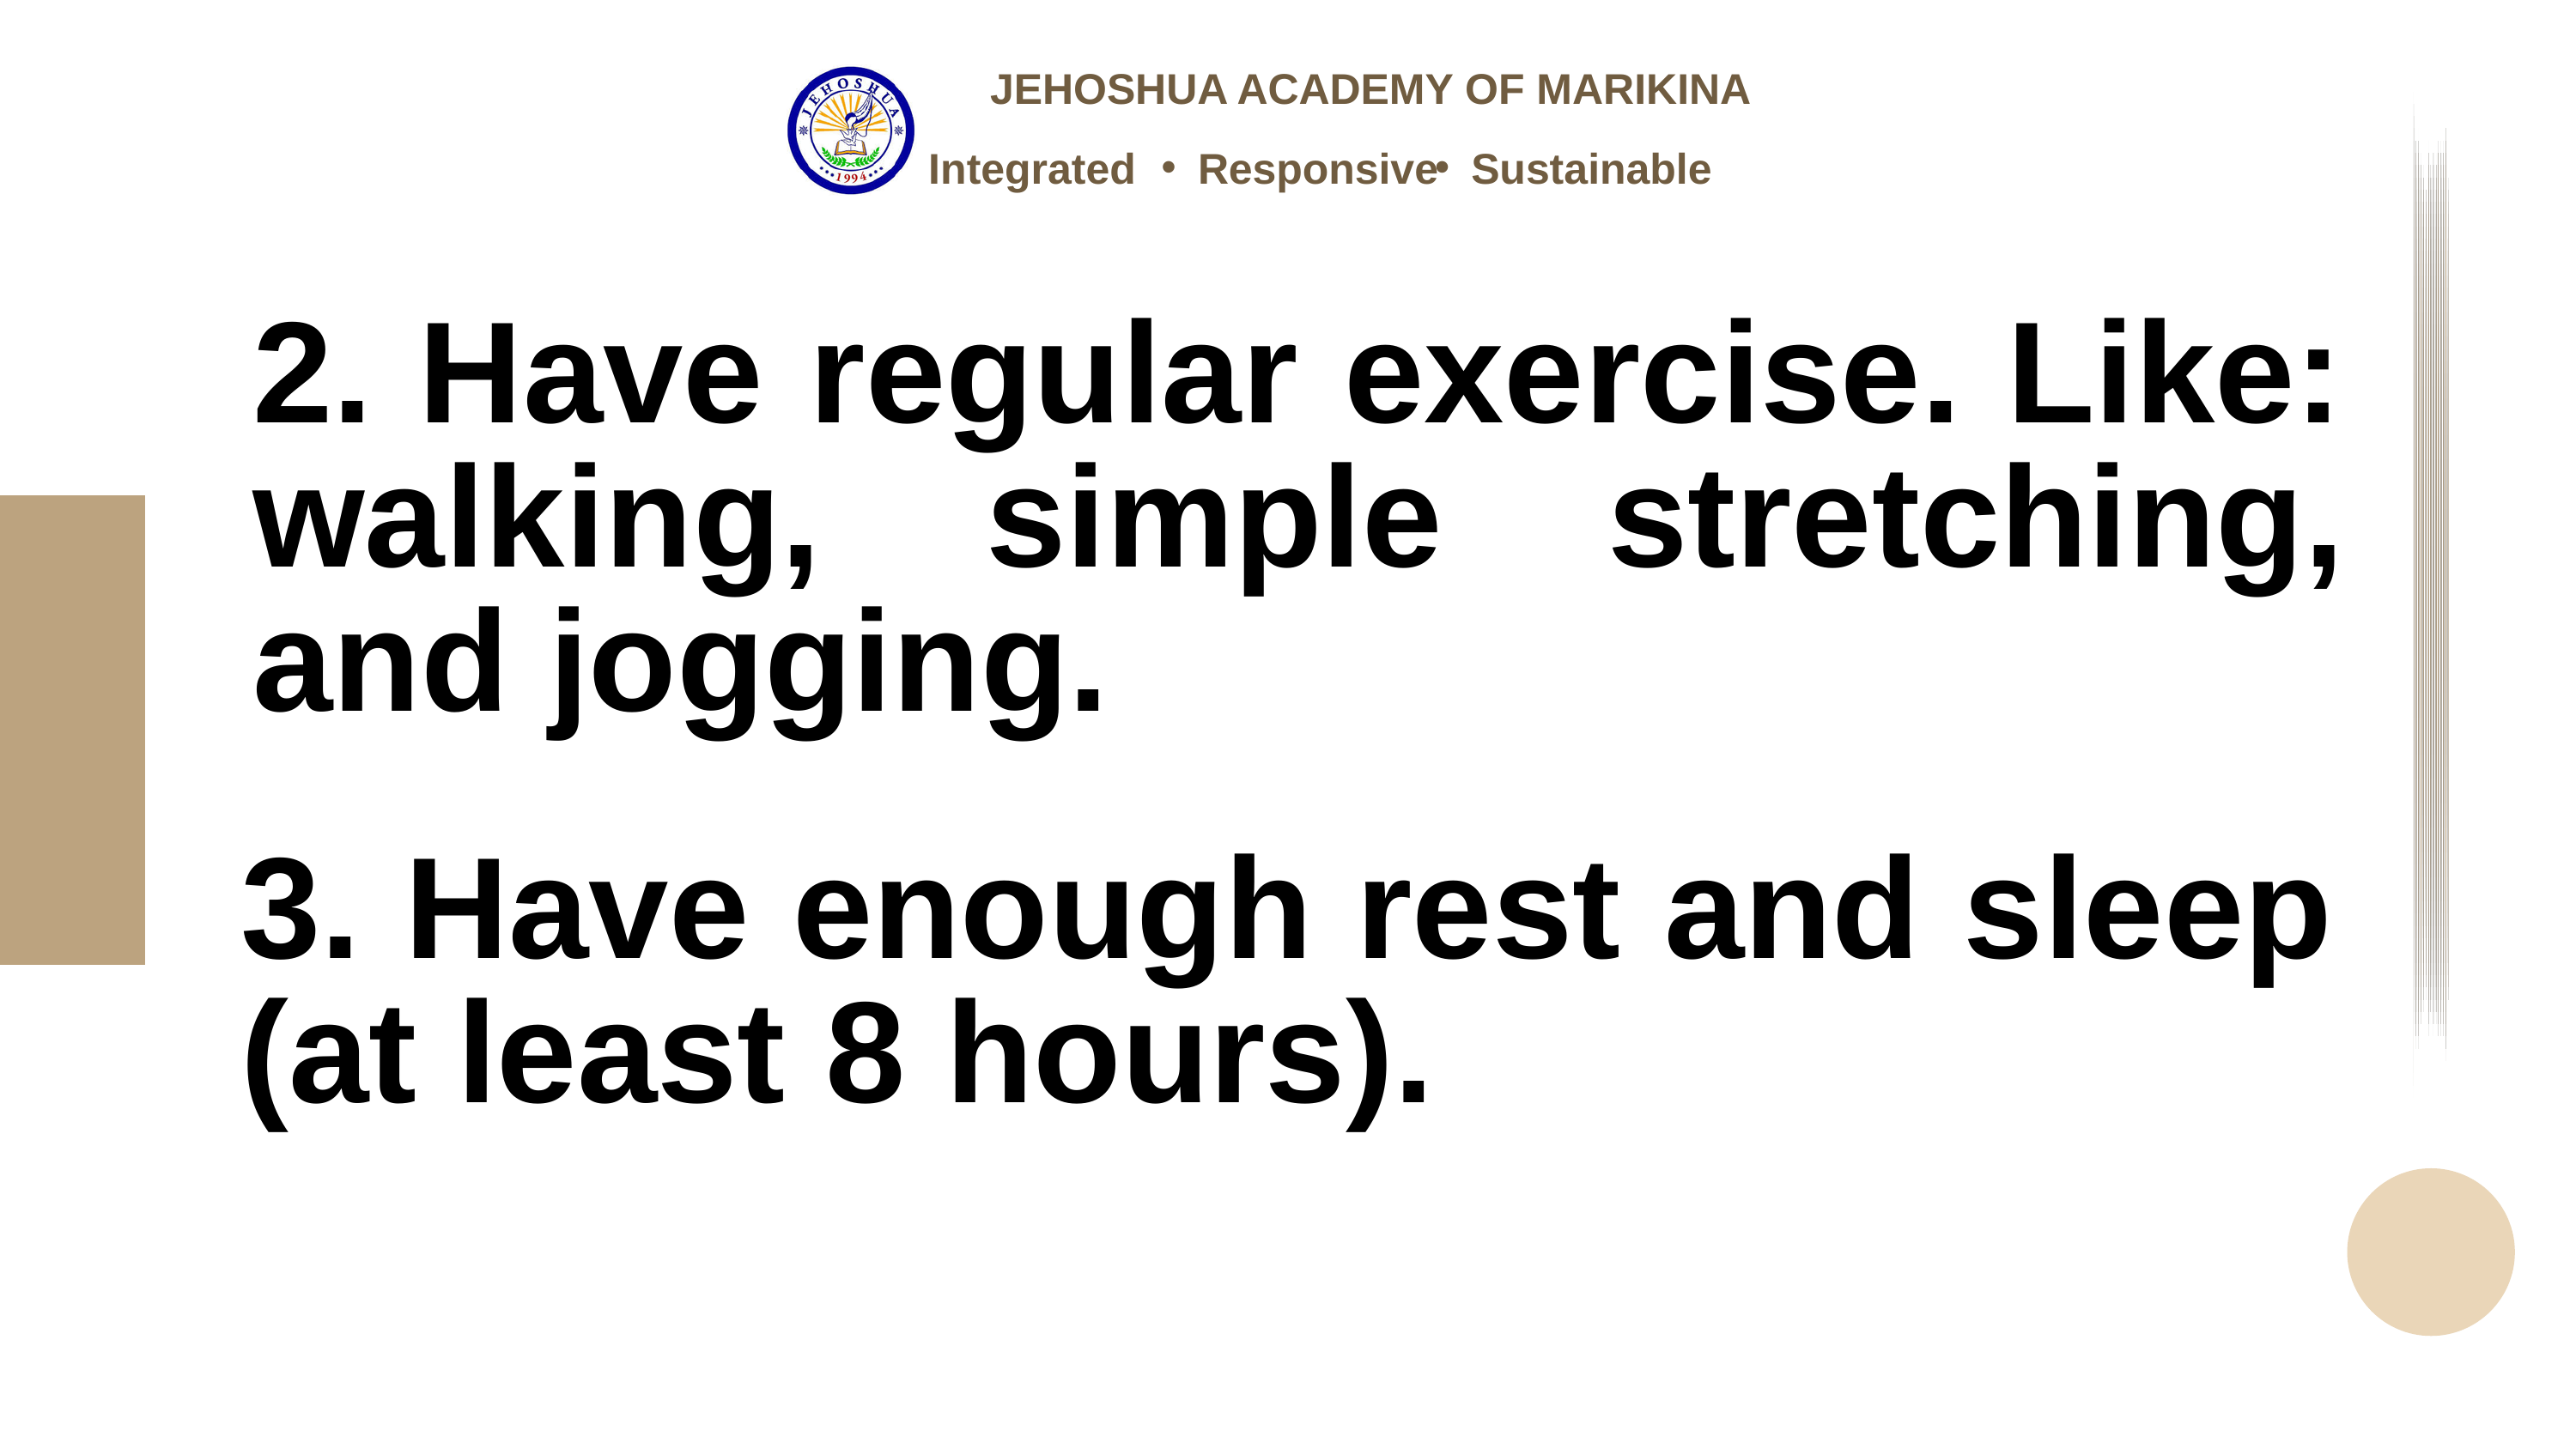

JEHOSHUA ACADEMY OF MARIKINA

Integrated
Responsive
Sustainable
2. Have regular exercise. Like: walking, simple stretching, and jogging.

3. Have enough rest and sleep
(at least 8 hours).